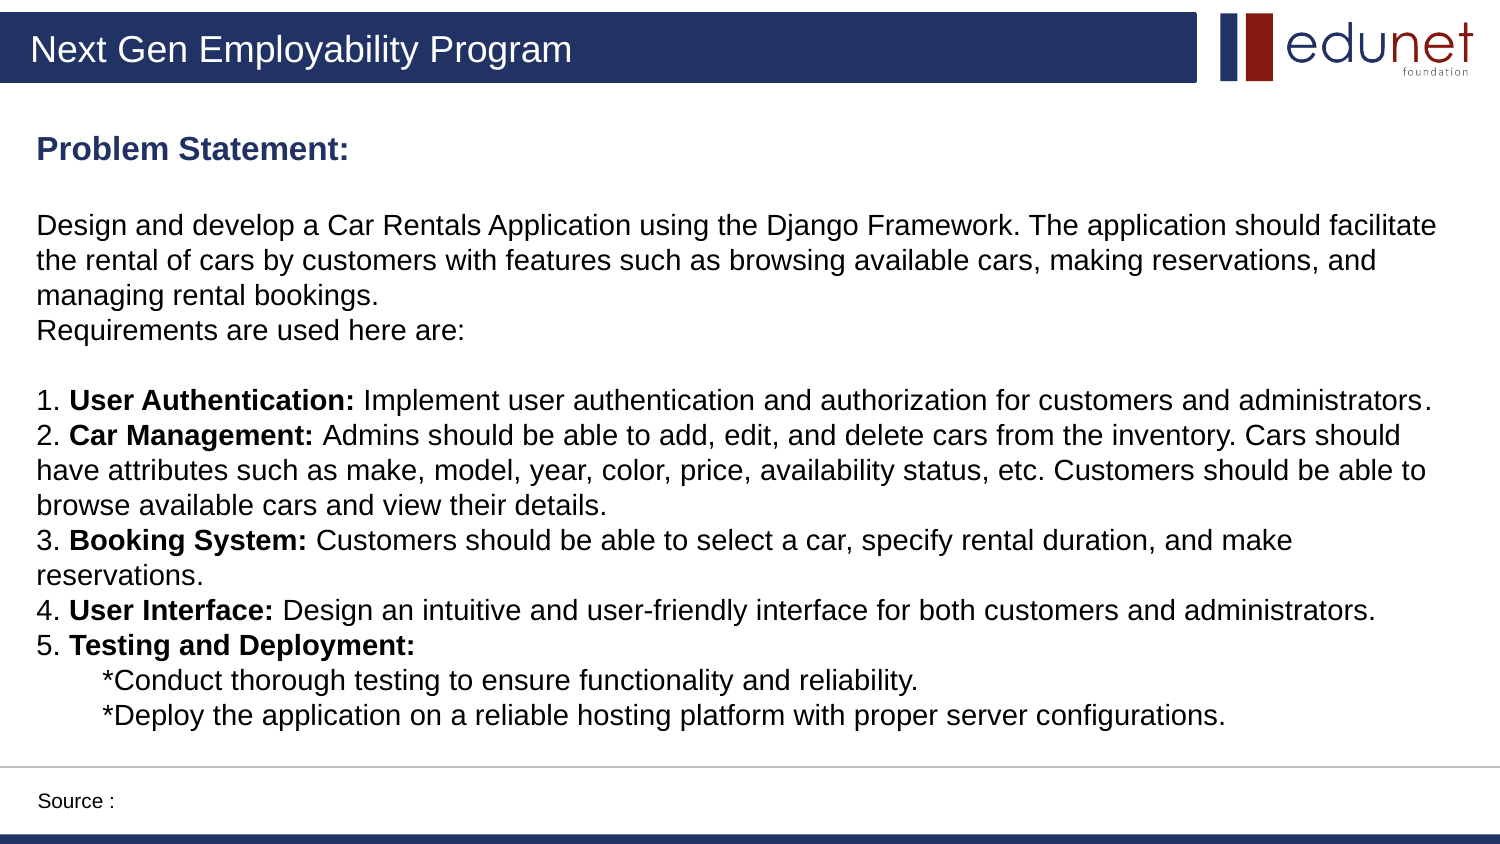

Problem Statement:
Design and develop a Car Rentals Application using the Django Framework. The application should facilitate the rental of cars by customers with features such as browsing available cars, making reservations, and managing rental bookings.
Requirements are used here are:
1. User Authentication: Implement user authentication and authorization for customers and administrators.
2. Car Management: Admins should be able to add, edit, and delete cars from the inventory. Cars should have attributes such as make, model, year, color, price, availability status, etc. Customers should be able to browse available cars and view their details.
3. Booking System: Customers should be able to select a car, specify rental duration, and make reservations.
4. User Interface: Design an intuitive and user-friendly interface for both customers and administrators.
5. Testing and Deployment:
        *Conduct thorough testing to ensure functionality and reliability.
        *Deploy the application on a reliable hosting platform with proper server configurations.
Source :